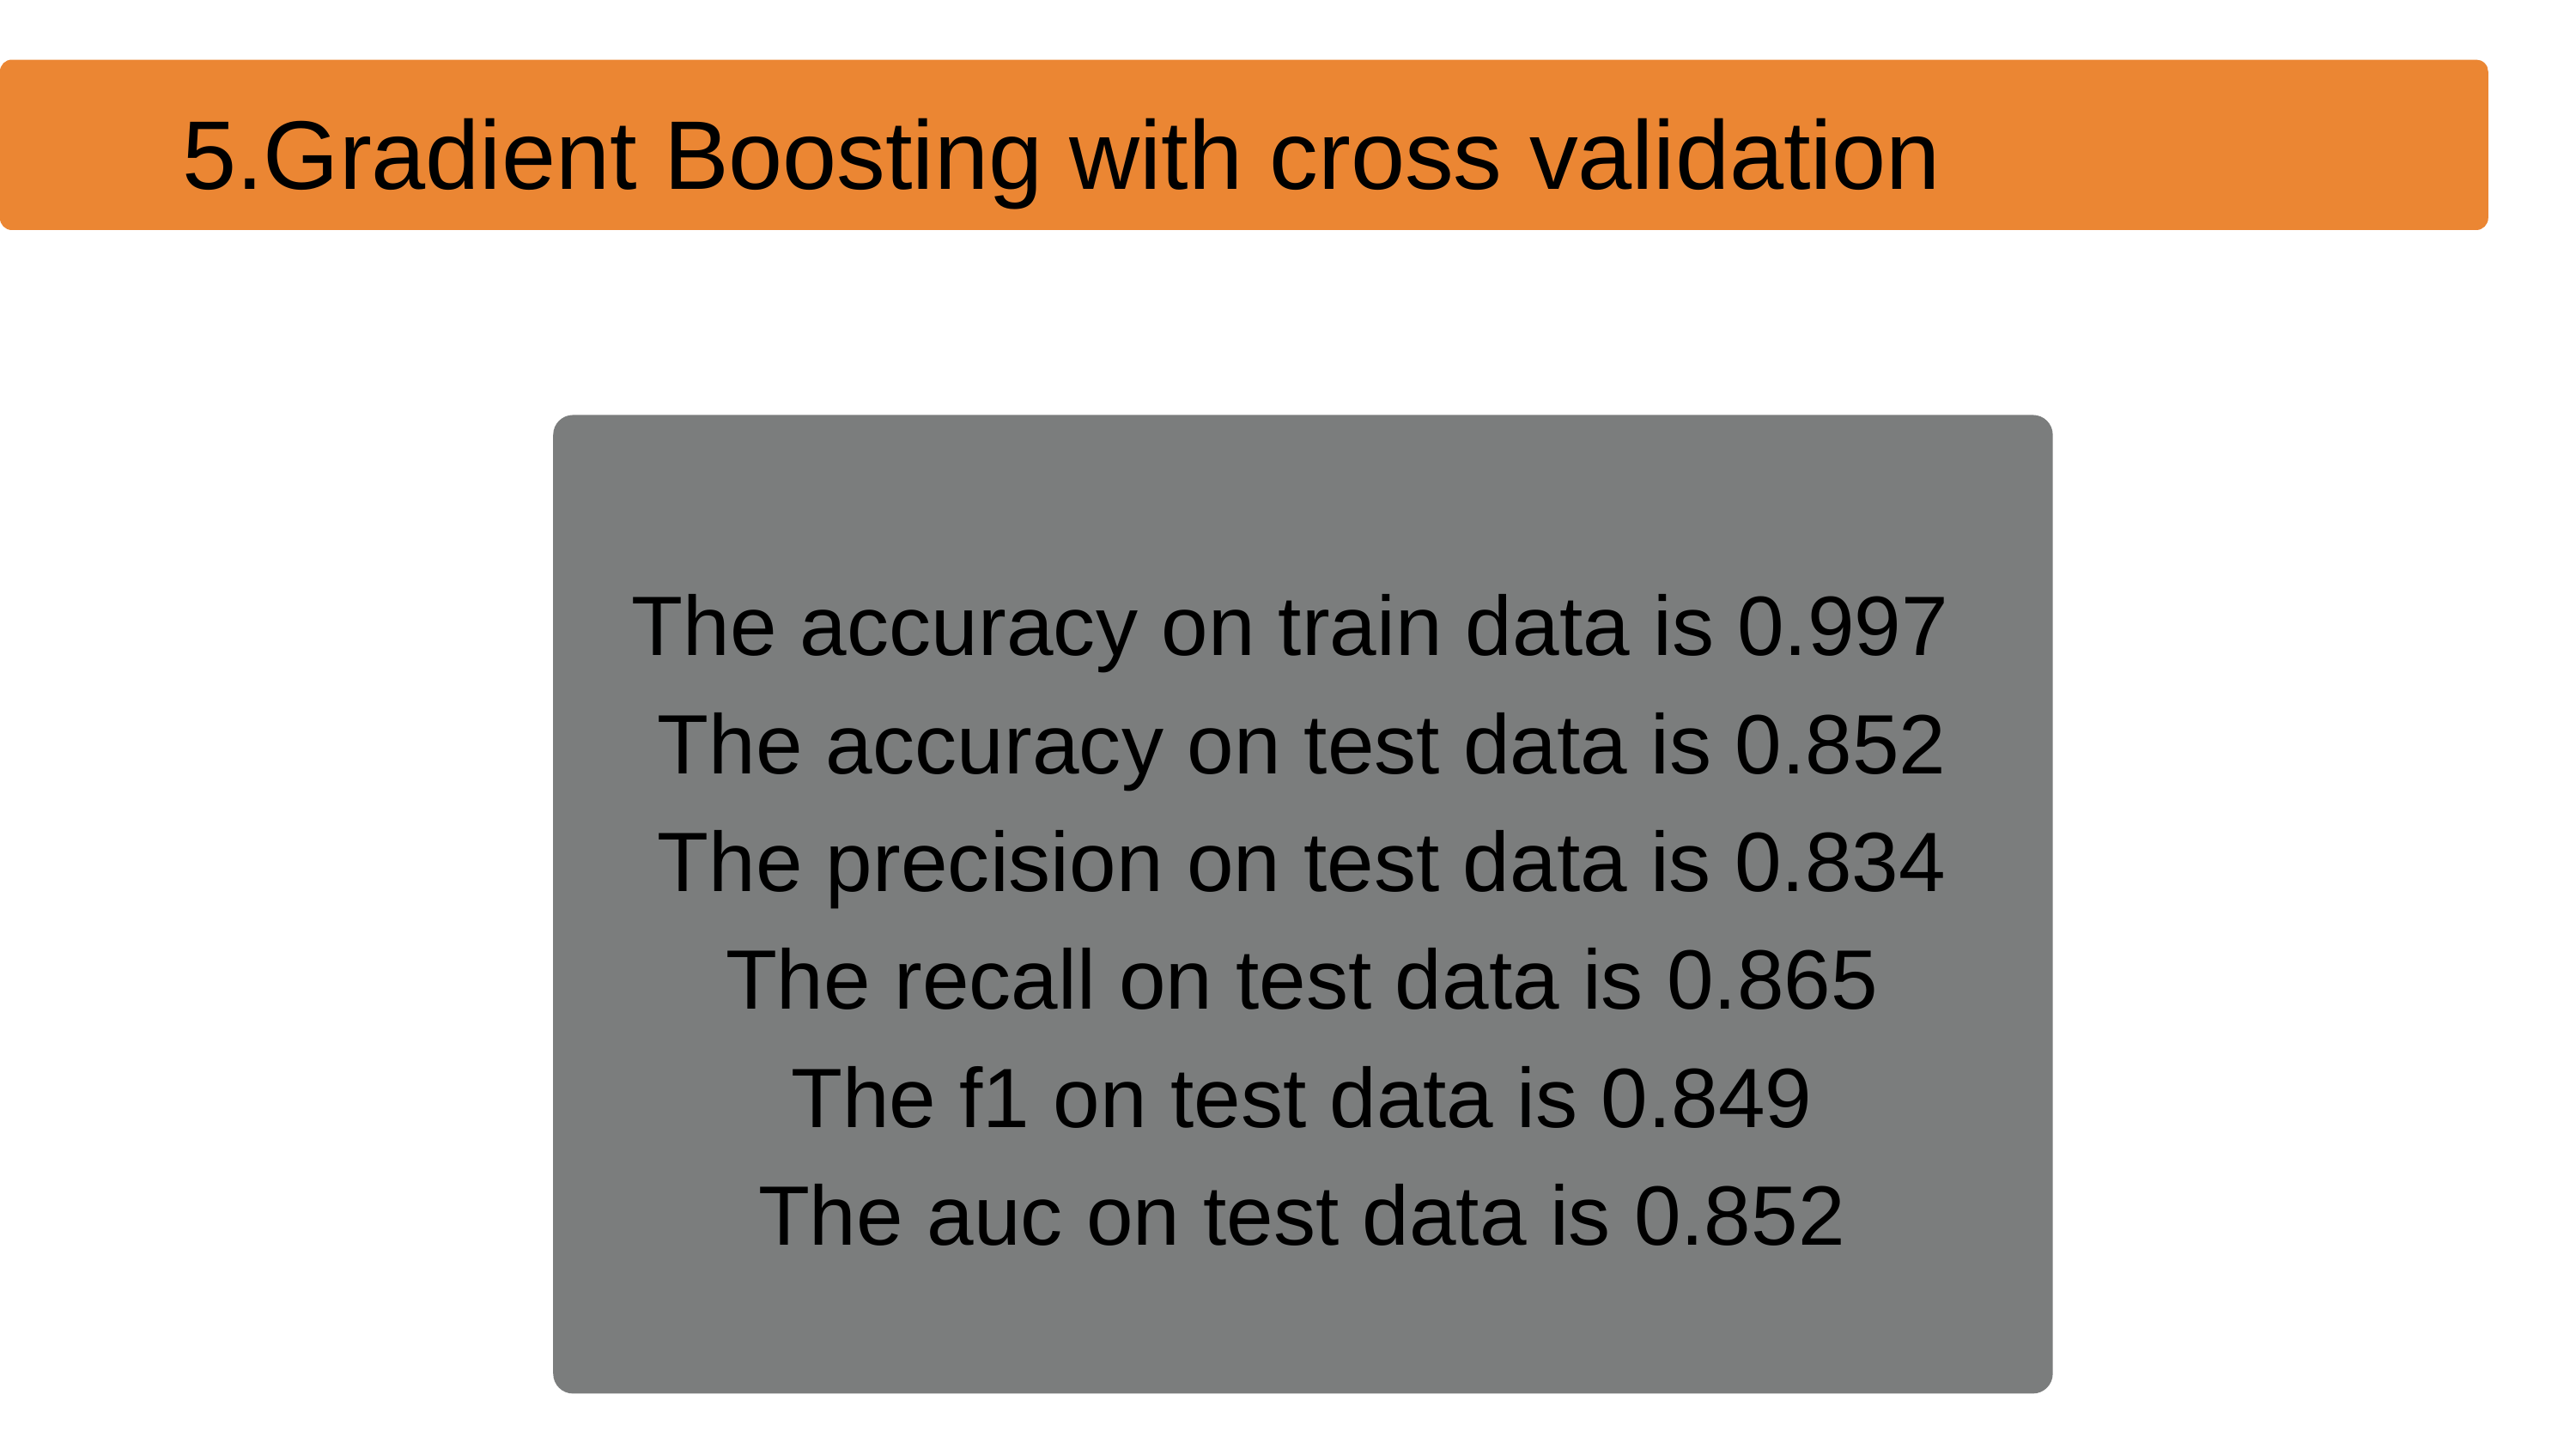

5.Gradient Boosting with cross validation

The accuracy on train data is 0.997
The accuracy on test data is 0.852
 The precision on test data is 0.834
The recall on test data is 0.865
 The f1 on test data is 0.849
The auc on test data is 0.852